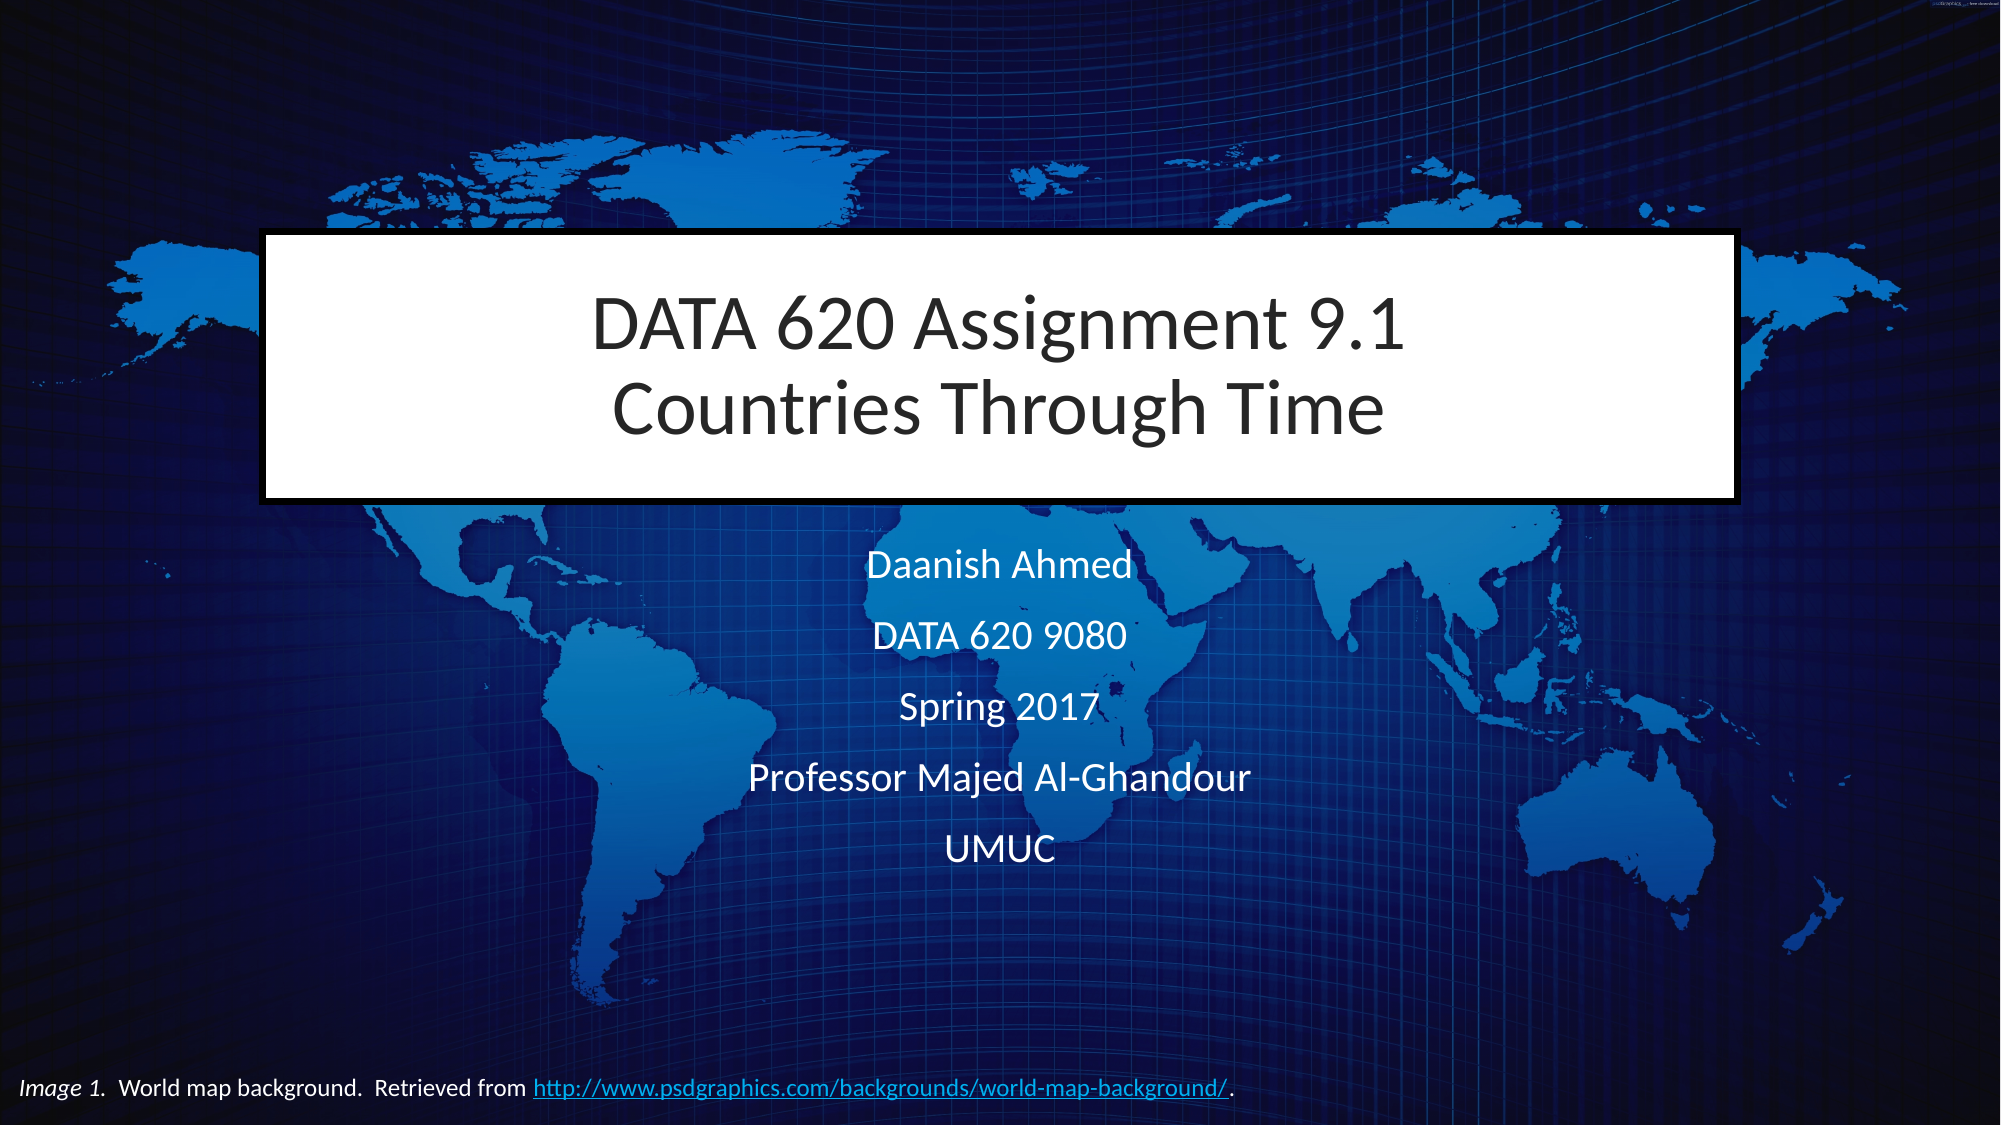

# DATA 620 Assignment 9.1 Countries Through Time
Daanish Ahmed
DATA 620 9080
Spring 2017
Professor Majed Al-Ghandour
UMUC
Image 1.  World map background.  Retrieved from http://www.psdgraphics.com/backgrounds/world-map-background/.